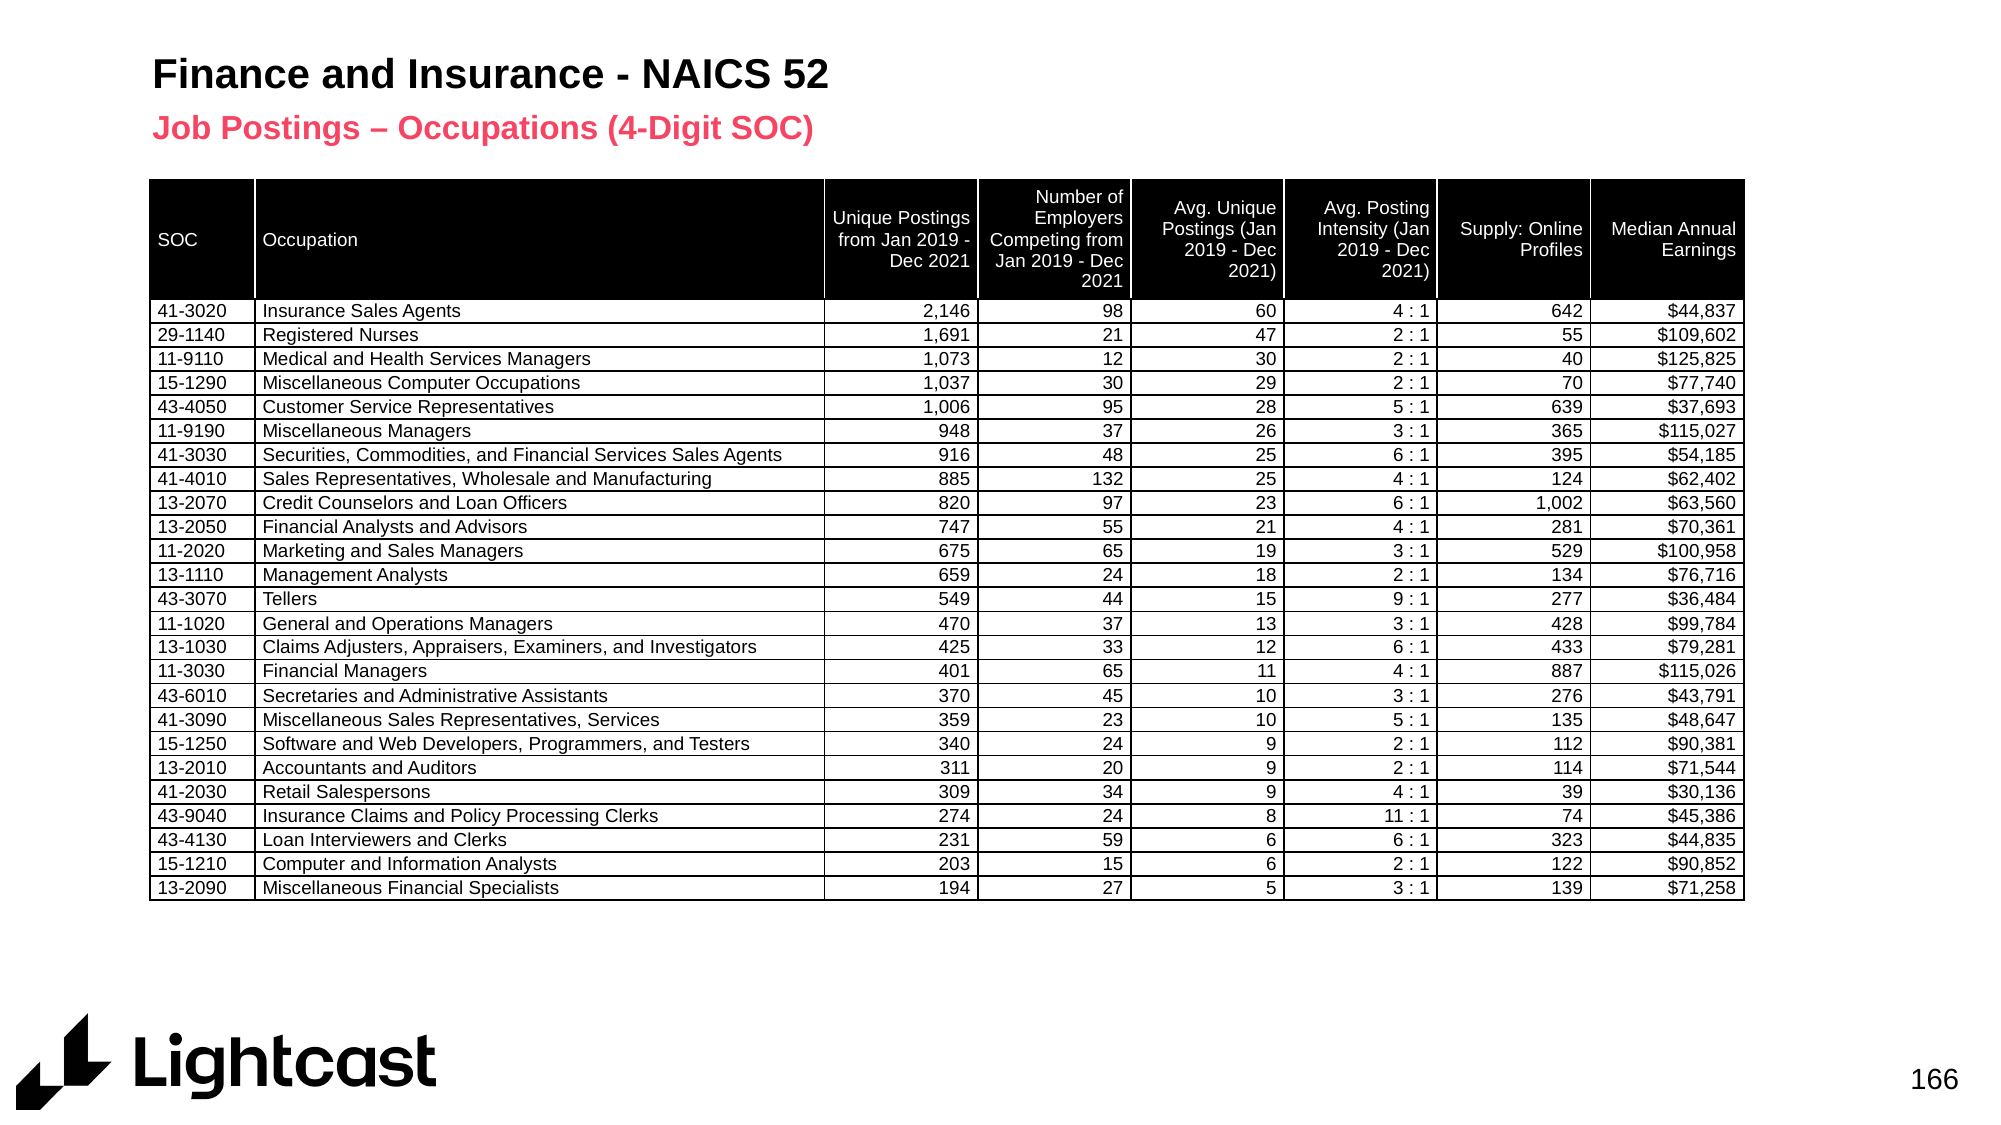

# Finance and Insurance - NAICS 52
Job Postings – Occupations (4-Digit SOC)
| SOC | Occupation | Unique Postings from Jan 2019 - Dec 2021 | Number of Employers Competing from Jan 2019 - Dec 2021 | Avg. Unique Postings (Jan 2019 - Dec 2021) | Avg. Posting Intensity (Jan 2019 - Dec 2021) | Supply: Online Profiles | Median Annual Earnings |
| --- | --- | --- | --- | --- | --- | --- | --- |
| 41-3020 | Insurance Sales Agents | 2,146 | 98 | 60 | 4 : 1 | 642 | $44,837 |
| 29-1140 | Registered Nurses | 1,691 | 21 | 47 | 2 : 1 | 55 | $109,602 |
| 11-9110 | Medical and Health Services Managers | 1,073 | 12 | 30 | 2 : 1 | 40 | $125,825 |
| 15-1290 | Miscellaneous Computer Occupations | 1,037 | 30 | 29 | 2 : 1 | 70 | $77,740 |
| 43-4050 | Customer Service Representatives | 1,006 | 95 | 28 | 5 : 1 | 639 | $37,693 |
| 11-9190 | Miscellaneous Managers | 948 | 37 | 26 | 3 : 1 | 365 | $115,027 |
| 41-3030 | Securities, Commodities, and Financial Services Sales Agents | 916 | 48 | 25 | 6 : 1 | 395 | $54,185 |
| 41-4010 | Sales Representatives, Wholesale and Manufacturing | 885 | 132 | 25 | 4 : 1 | 124 | $62,402 |
| 13-2070 | Credit Counselors and Loan Officers | 820 | 97 | 23 | 6 : 1 | 1,002 | $63,560 |
| 13-2050 | Financial Analysts and Advisors | 747 | 55 | 21 | 4 : 1 | 281 | $70,361 |
| 11-2020 | Marketing and Sales Managers | 675 | 65 | 19 | 3 : 1 | 529 | $100,958 |
| 13-1110 | Management Analysts | 659 | 24 | 18 | 2 : 1 | 134 | $76,716 |
| 43-3070 | Tellers | 549 | 44 | 15 | 9 : 1 | 277 | $36,484 |
| 11-1020 | General and Operations Managers | 470 | 37 | 13 | 3 : 1 | 428 | $99,784 |
| 13-1030 | Claims Adjusters, Appraisers, Examiners, and Investigators | 425 | 33 | 12 | 6 : 1 | 433 | $79,281 |
| 11-3030 | Financial Managers | 401 | 65 | 11 | 4 : 1 | 887 | $115,026 |
| 43-6010 | Secretaries and Administrative Assistants | 370 | 45 | 10 | 3 : 1 | 276 | $43,791 |
| 41-3090 | Miscellaneous Sales Representatives, Services | 359 | 23 | 10 | 5 : 1 | 135 | $48,647 |
| 15-1250 | Software and Web Developers, Programmers, and Testers | 340 | 24 | 9 | 2 : 1 | 112 | $90,381 |
| 13-2010 | Accountants and Auditors | 311 | 20 | 9 | 2 : 1 | 114 | $71,544 |
| 41-2030 | Retail Salespersons | 309 | 34 | 9 | 4 : 1 | 39 | $30,136 |
| 43-9040 | Insurance Claims and Policy Processing Clerks | 274 | 24 | 8 | 11 : 1 | 74 | $45,386 |
| 43-4130 | Loan Interviewers and Clerks | 231 | 59 | 6 | 6 : 1 | 323 | $44,835 |
| 15-1210 | Computer and Information Analysts | 203 | 15 | 6 | 2 : 1 | 122 | $90,852 |
| 13-2090 | Miscellaneous Financial Specialists | 194 | 27 | 5 | 3 : 1 | 139 | $71,258 |